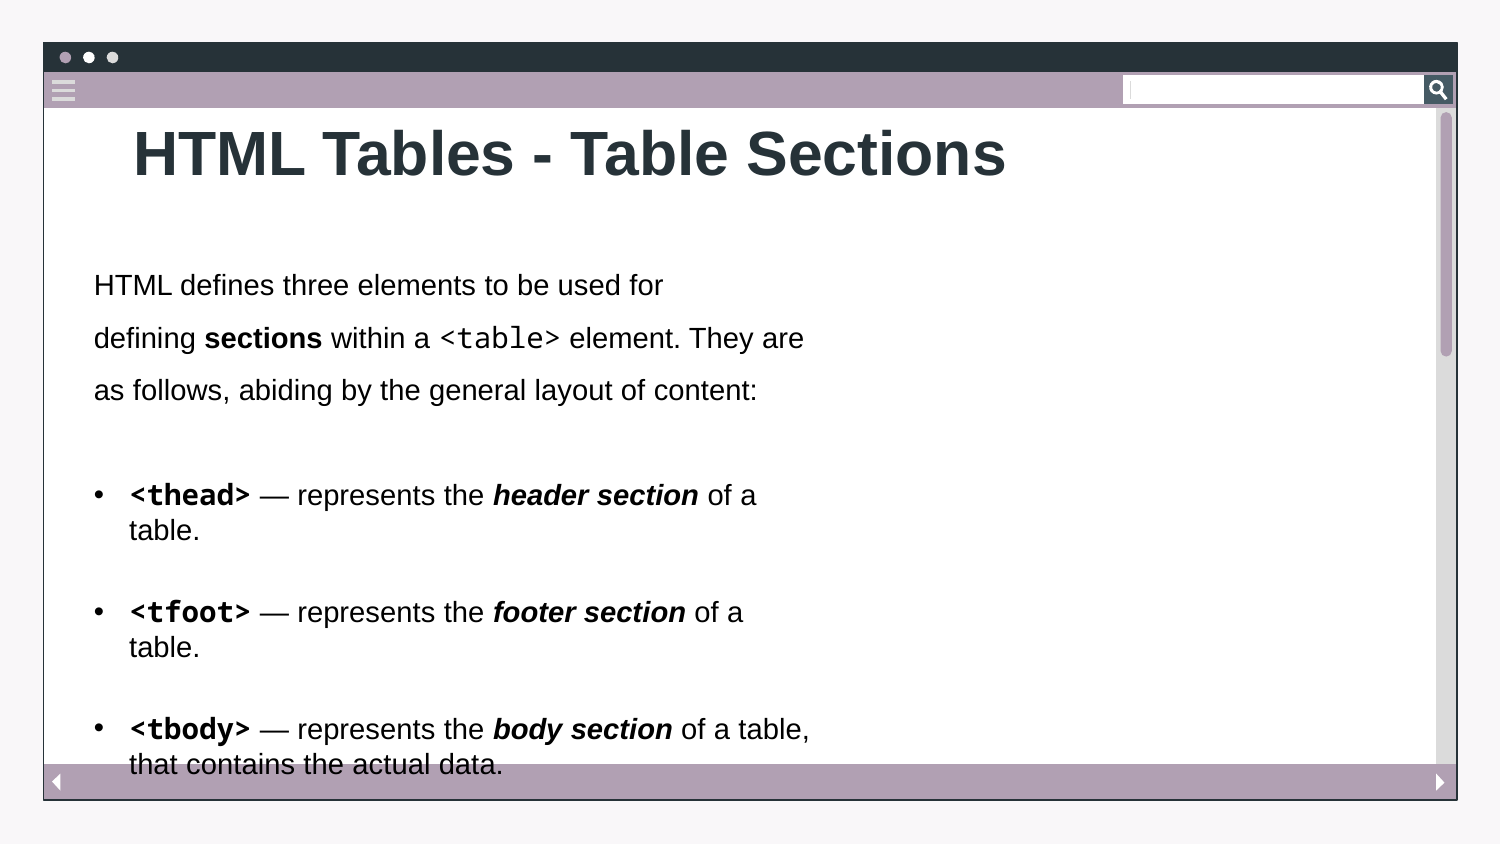

# HTML Tables - Table Sections
HTML defines three elements to be used for defining sections within a <table> element. They are as follows, abiding by the general layout of content:
<thead> — represents the header section of a table.
<tfoot> — represents the footer section of a table.
<tbody> — represents the body section of a table, that contains the actual data.